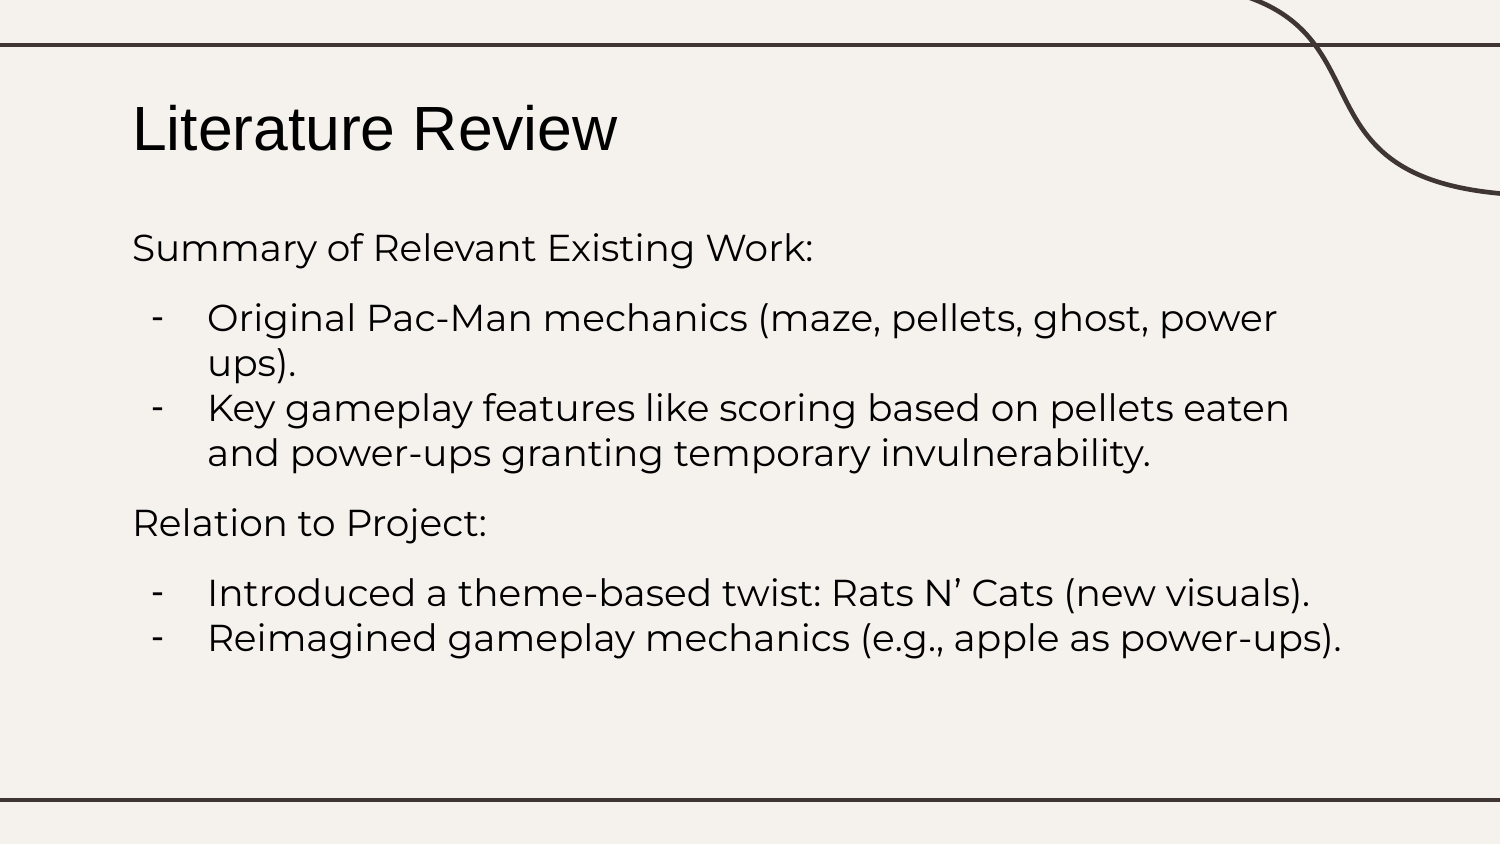

# Literature Review
Summary of Relevant Existing Work:
Original Pac-Man mechanics (maze, pellets, ghost, power ups).
Key gameplay features like scoring based on pellets eaten and power-ups granting temporary invulnerability.
Relation to Project:
Introduced a theme-based twist: Rats N’ Cats (new visuals).
Reimagined gameplay mechanics (e.g., apple as power-ups).